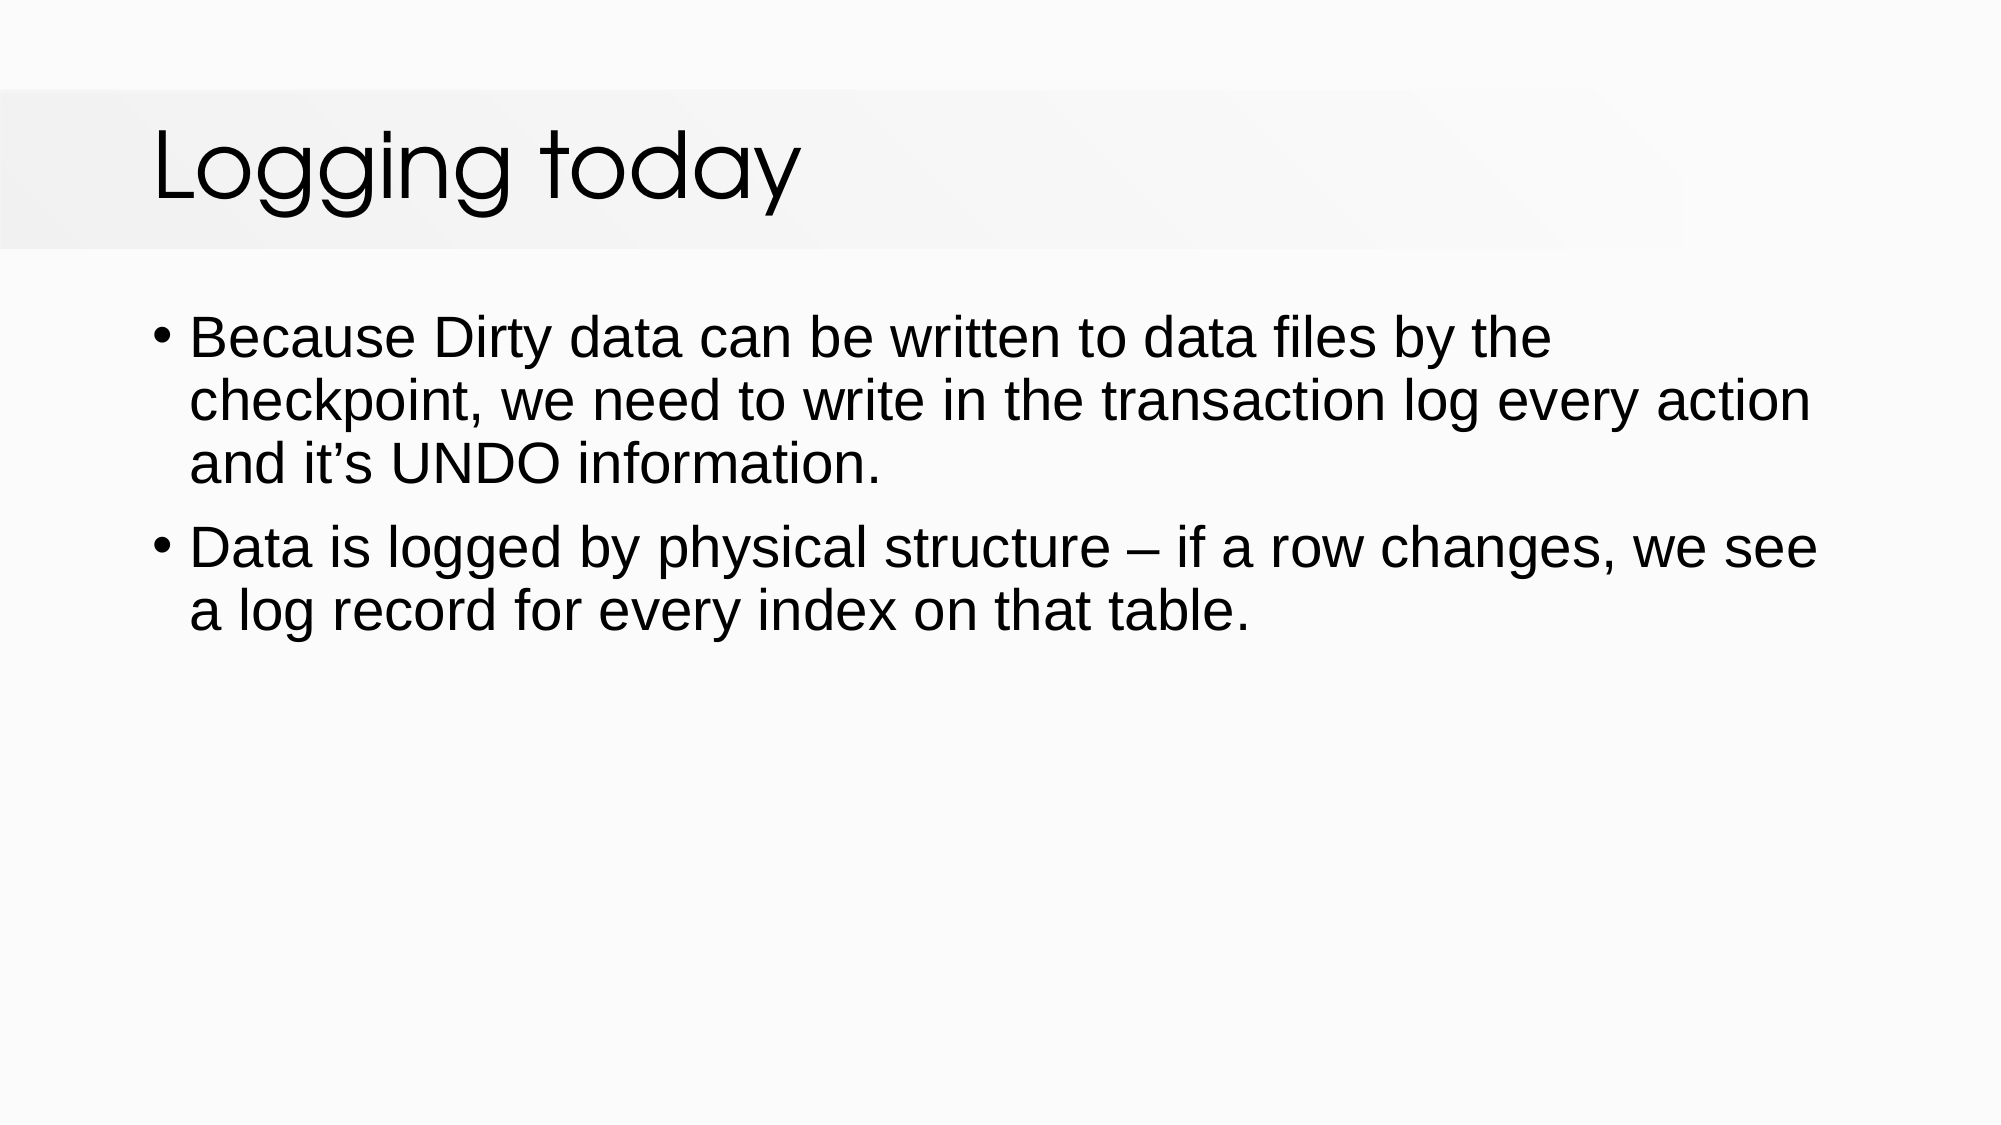

# Logging today
Because Dirty data can be written to data files by the checkpoint, we need to write in the transaction log every action and it’s UNDO information.
Data is logged by physical structure – if a row changes, we see a log record for every index on that table.